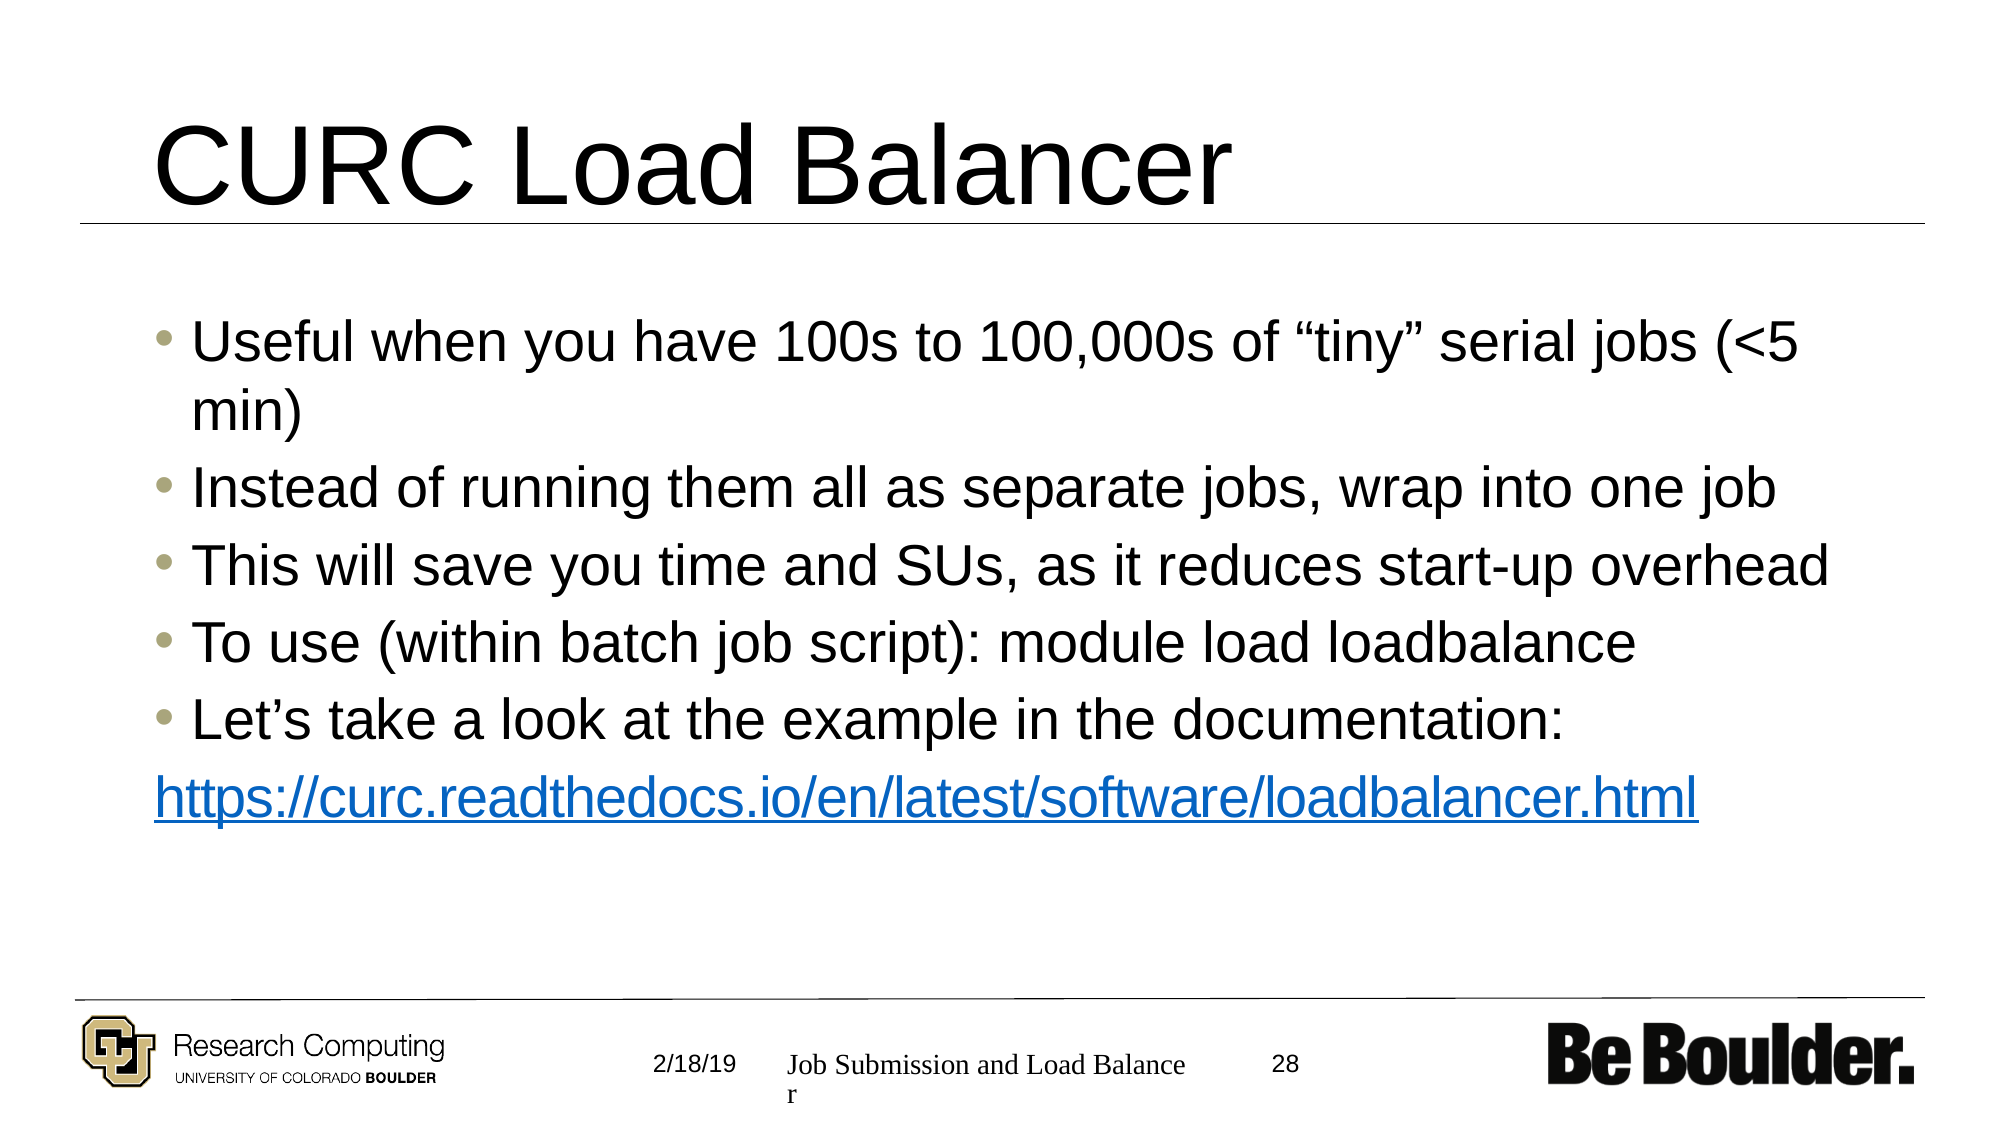

# CURC Load Balancer
Useful when you have 100s to 100,000s of “tiny” serial jobs (<5 min)
Instead of running them all as separate jobs, wrap into one job
This will save you time and SUs, as it reduces start-up overhead
To use (within batch job script): module load loadbalance
Let’s take a look at the example in the documentation:
	https://curc.readthedocs.io/en/latest/software/loadbalancer.html

2/18/19
28
Job Submission and Load Balancer